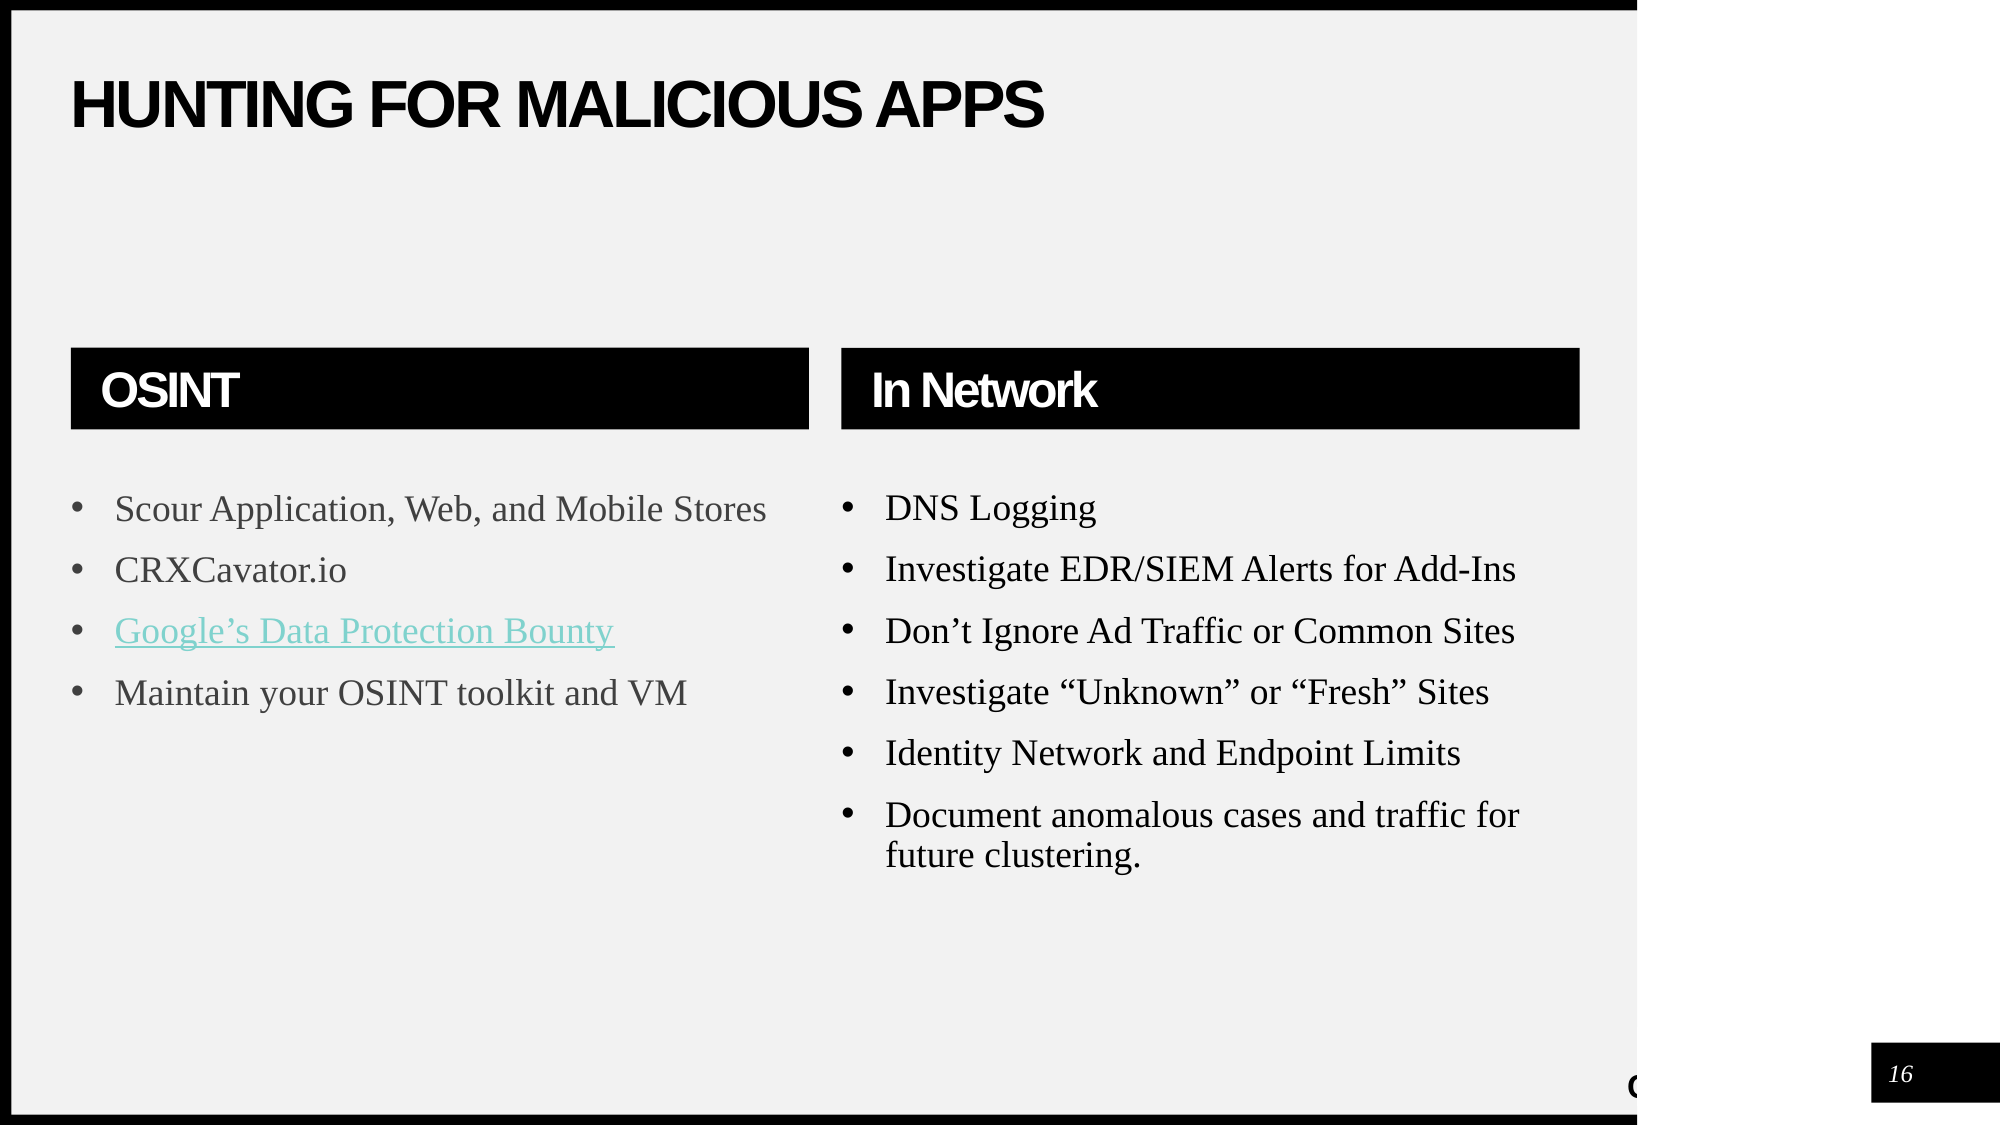

# Hunting for malicious apps
OSINT
In Network
DNS Logging
Investigate EDR/SIEM Alerts for Add-Ins
Don’t Ignore Ad Traffic or Common Sites
Investigate “Unknown” or “Fresh” Sites
Identity Network and Endpoint Limits
Document anomalous cases and traffic for future clustering.
Scour Application, Web, and Mobile Stores
CRXCavator.io
Google’s Data Protection Bounty
Maintain your OSINT toolkit and VM

16